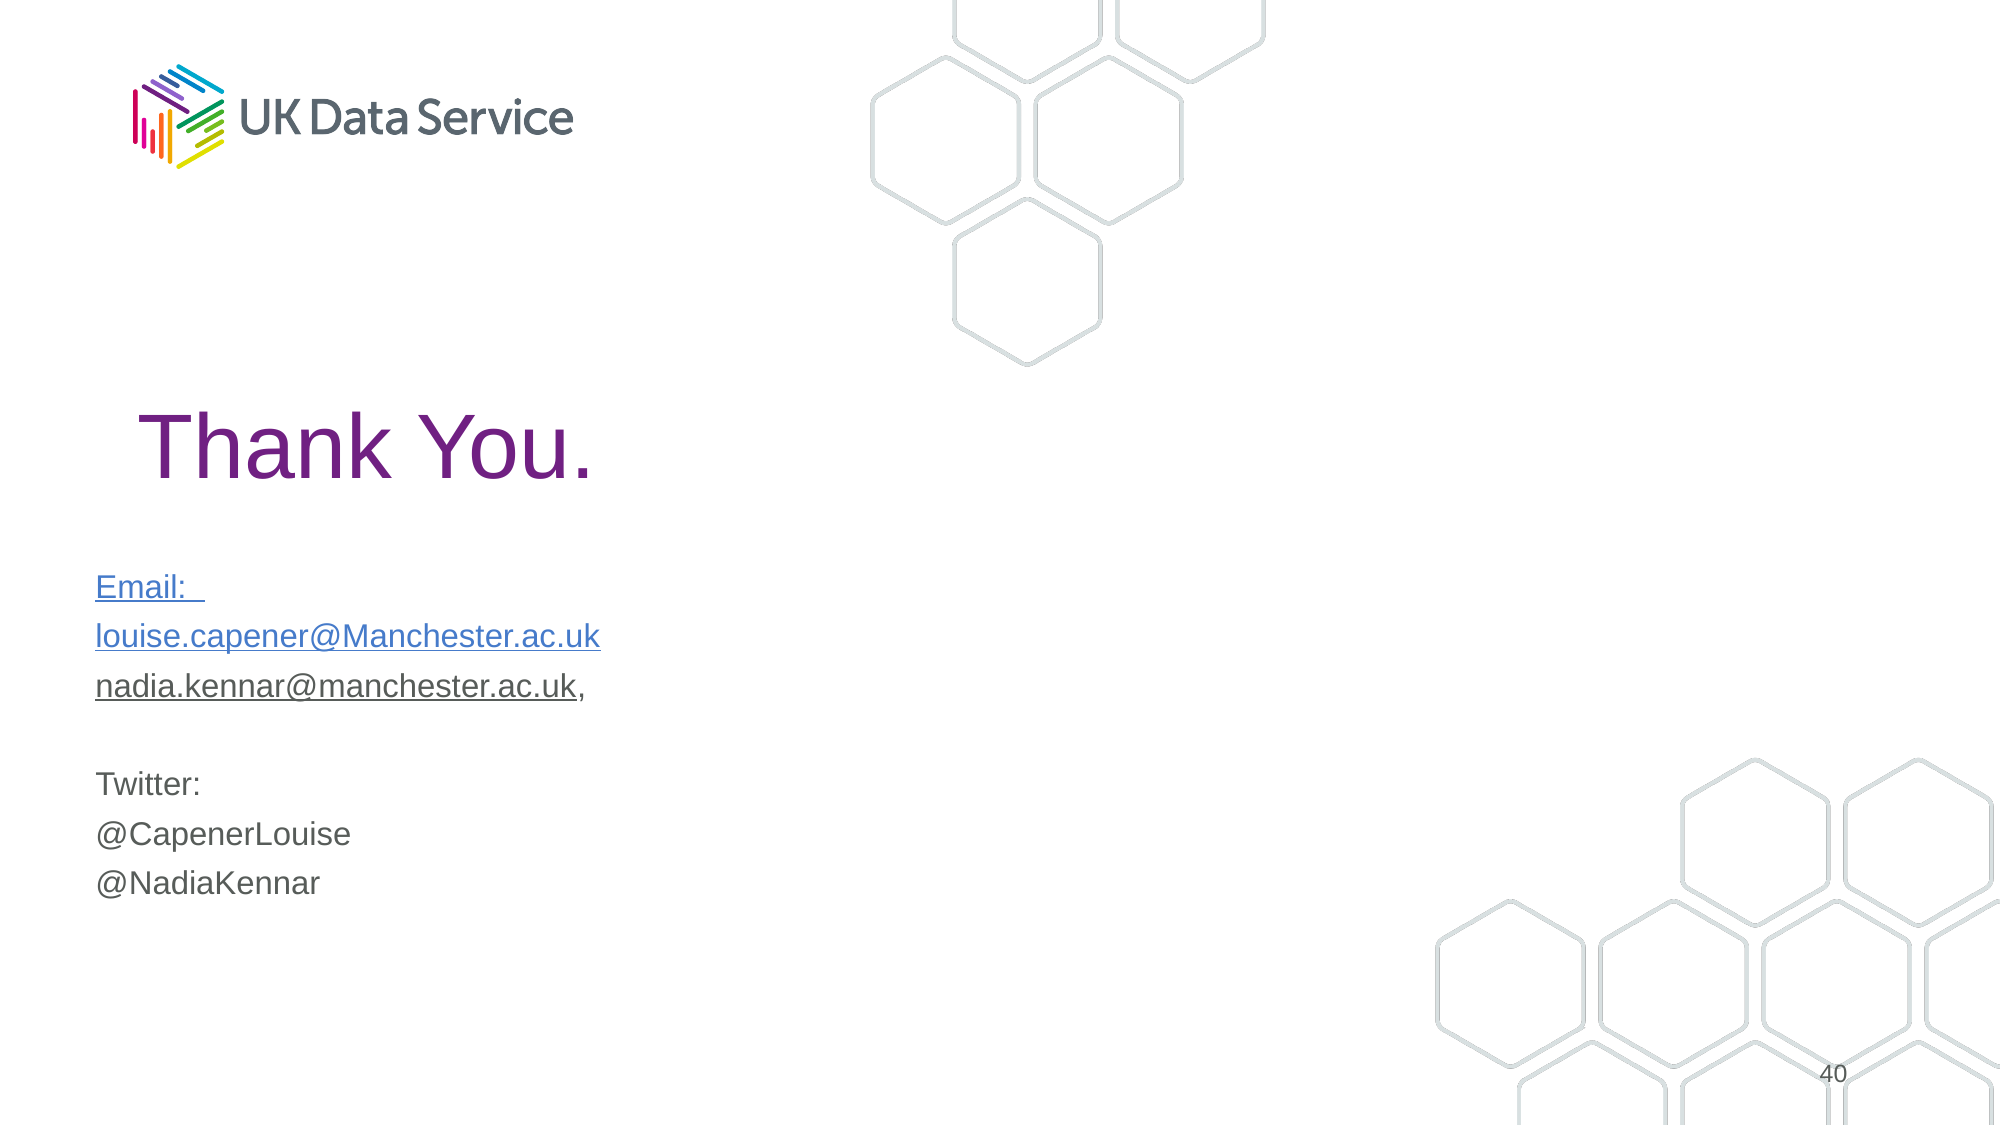

# Thank You.
Email:
louise.capener@Manchester.ac.uk
nadia.kennar@manchester.ac.uk,

Twitter:
@CapenerLouise
@NadiaKennar

40